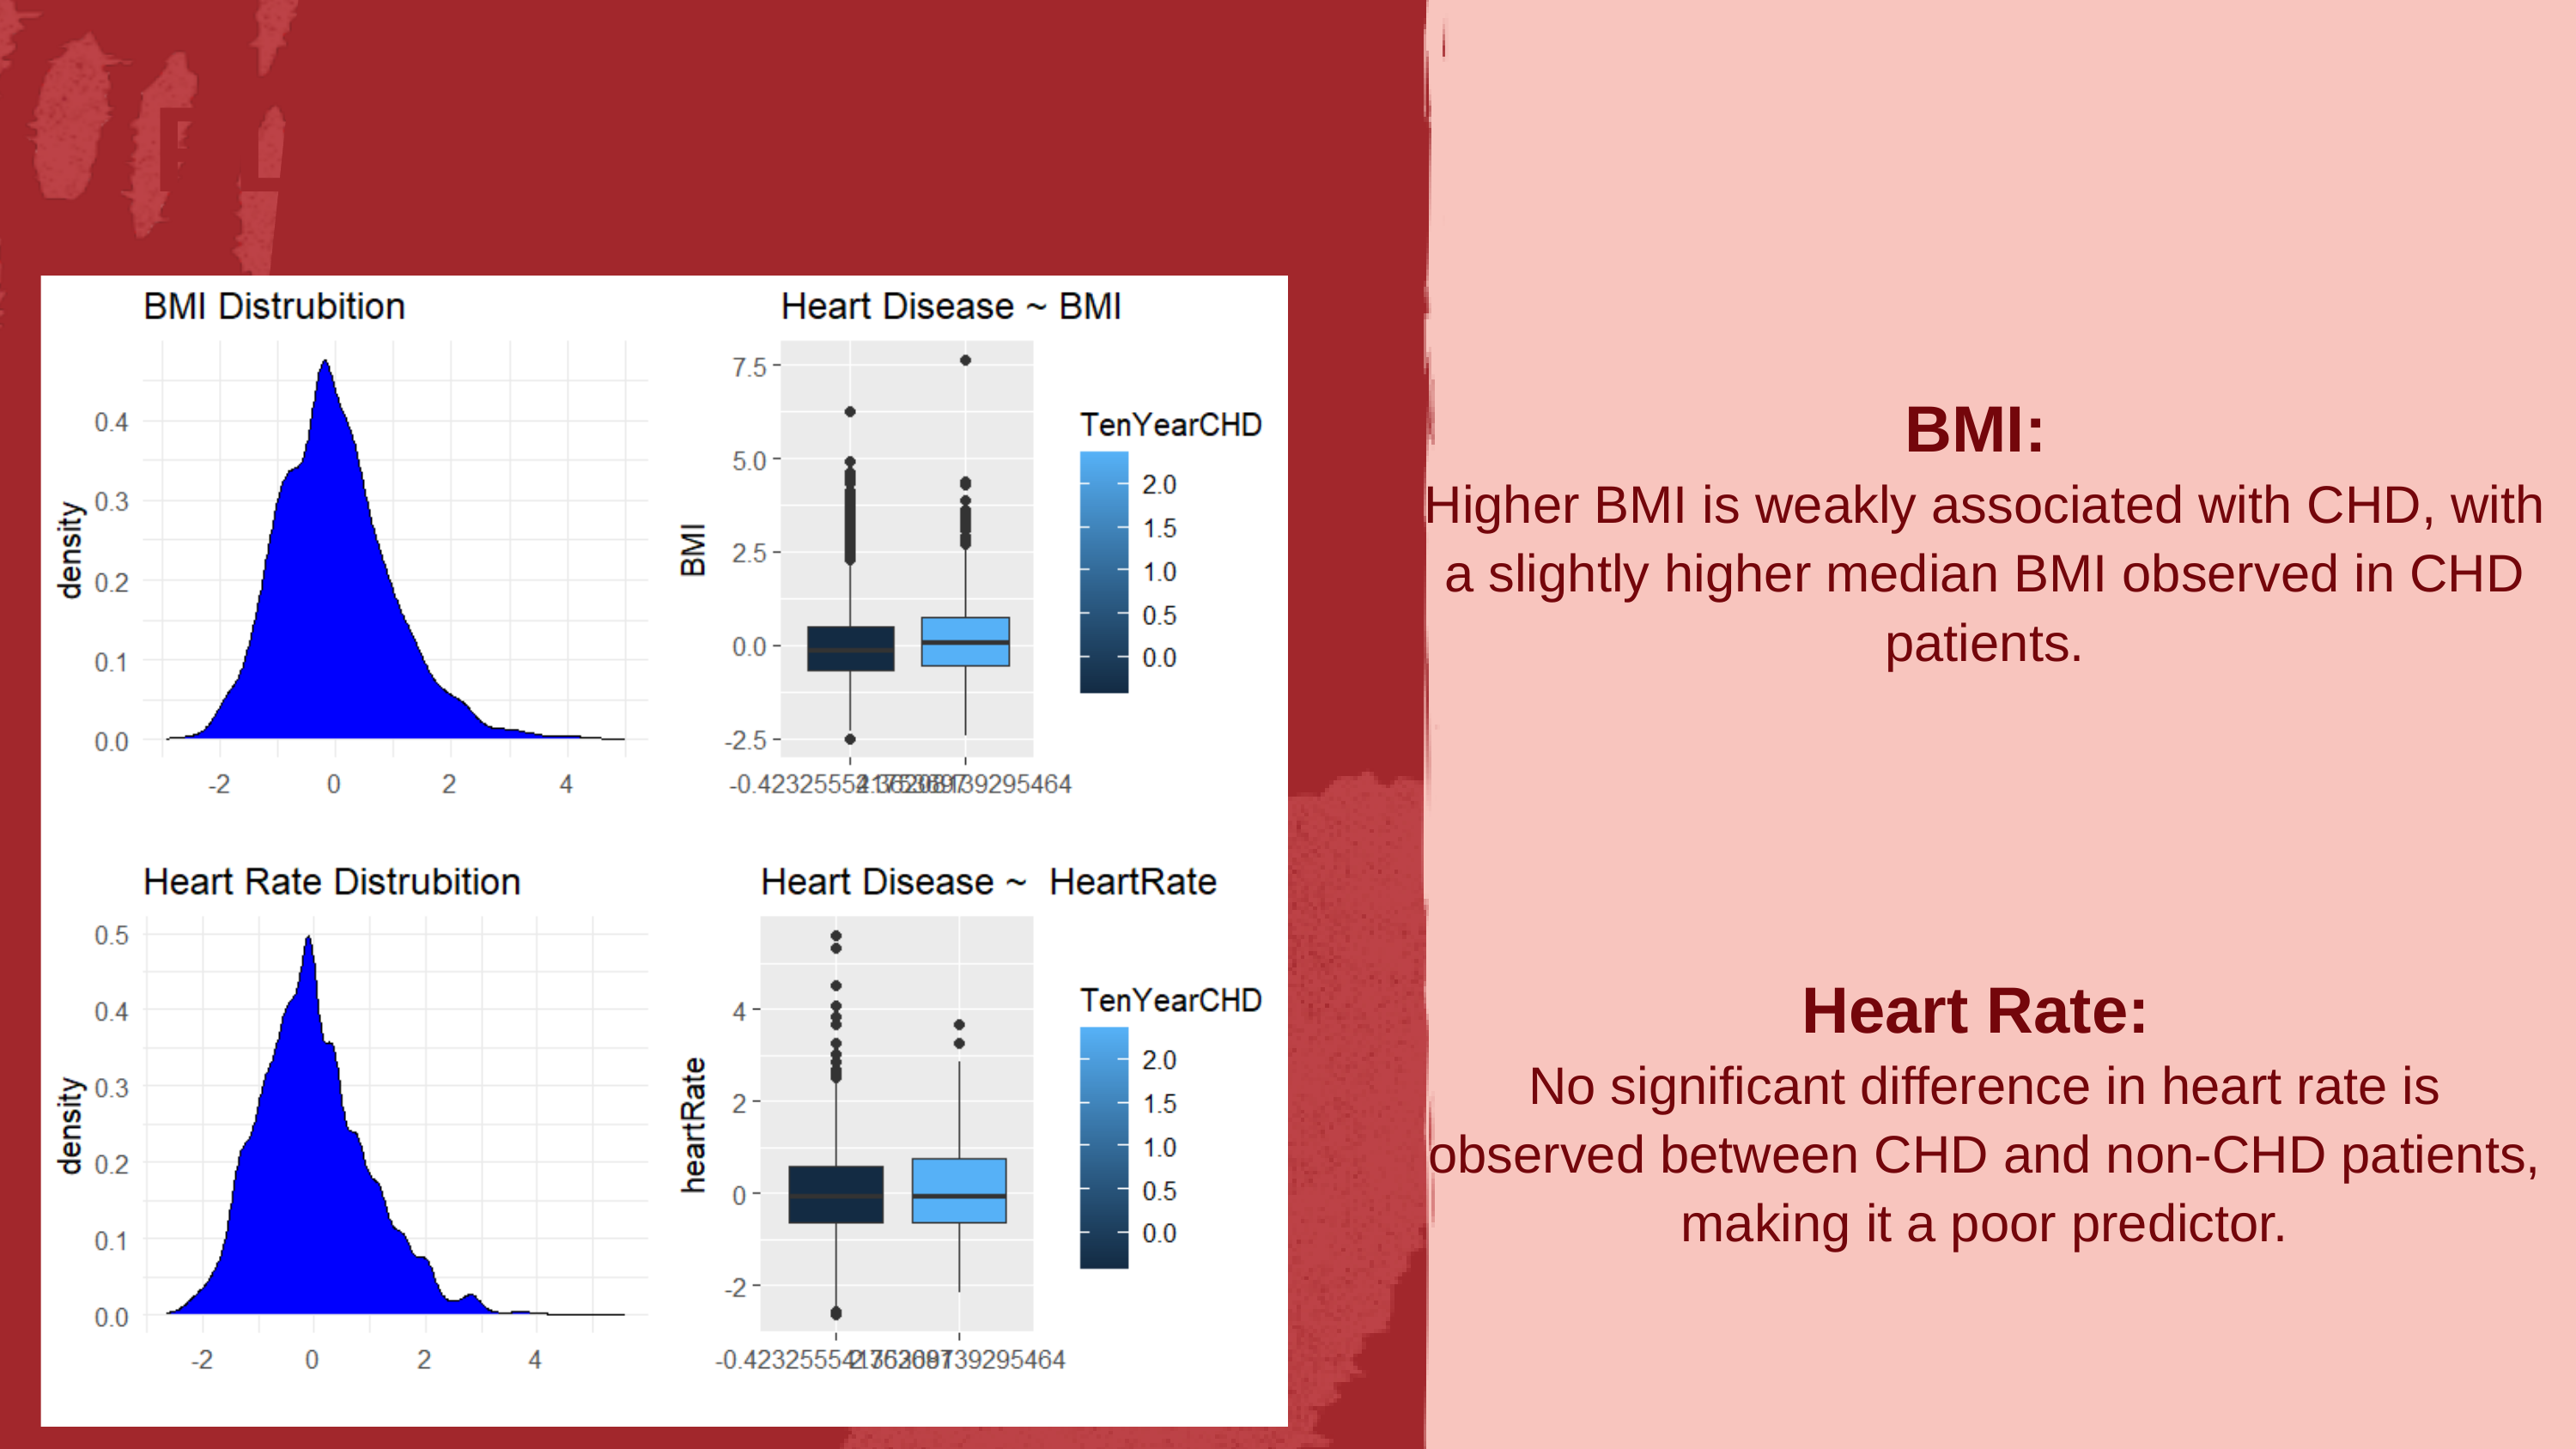

PLOTS

BMI:
Higher BMI is weakly associated with CHD, with a slightly higher median BMI observed in CHD patients.

Heart Rate:
No significant difference in heart rate is observed between CHD and non-CHD patients, making it a poor predictor.